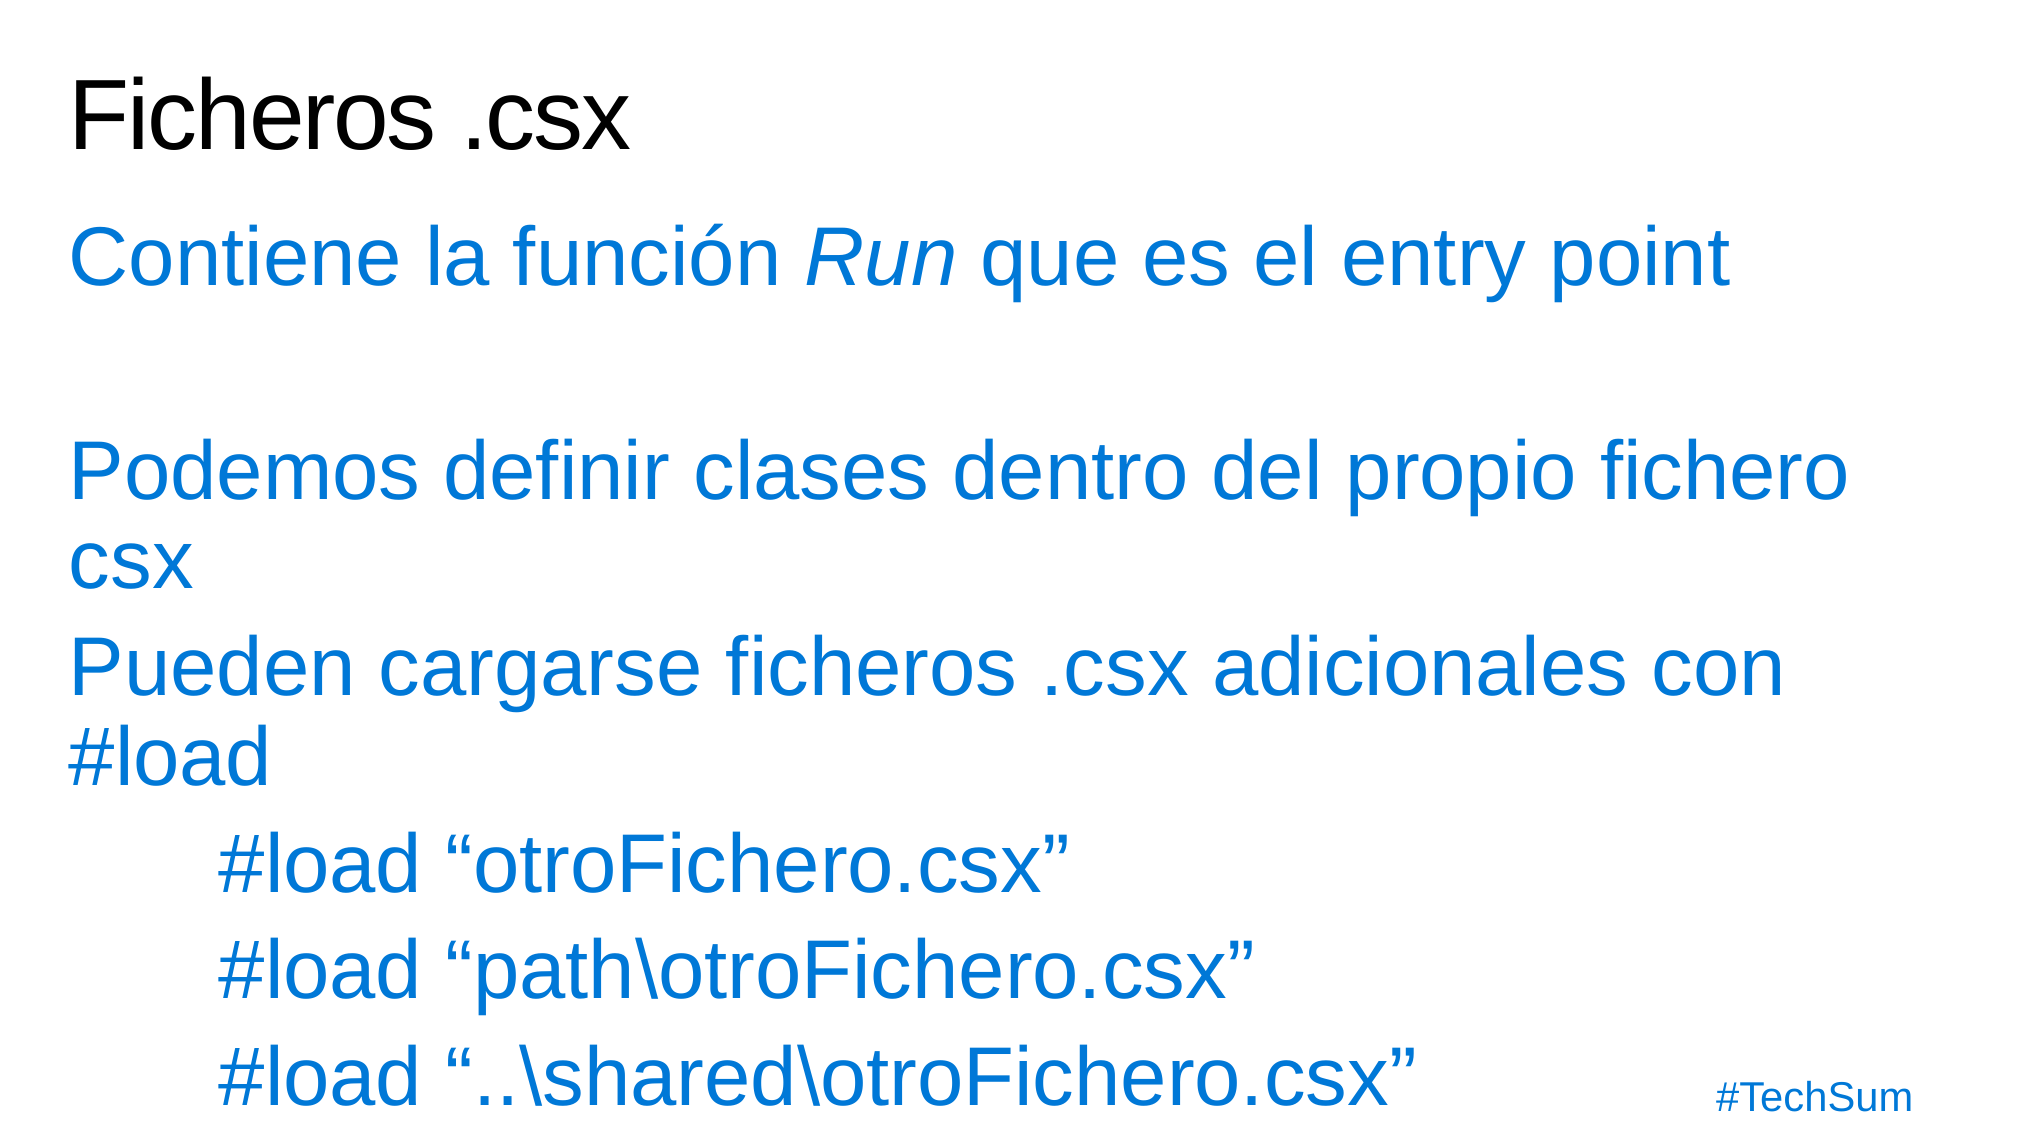

# Ficheros .csx
Contiene la función Run que es el entry point

Podemos definir clases dentro del propio fichero csx
Pueden cargarse ficheros .csx adicionales con #load
	#load “otroFichero.csx”
	#load “path\otroFichero.csx”
	#load “..\shared\otroFichero.csx”